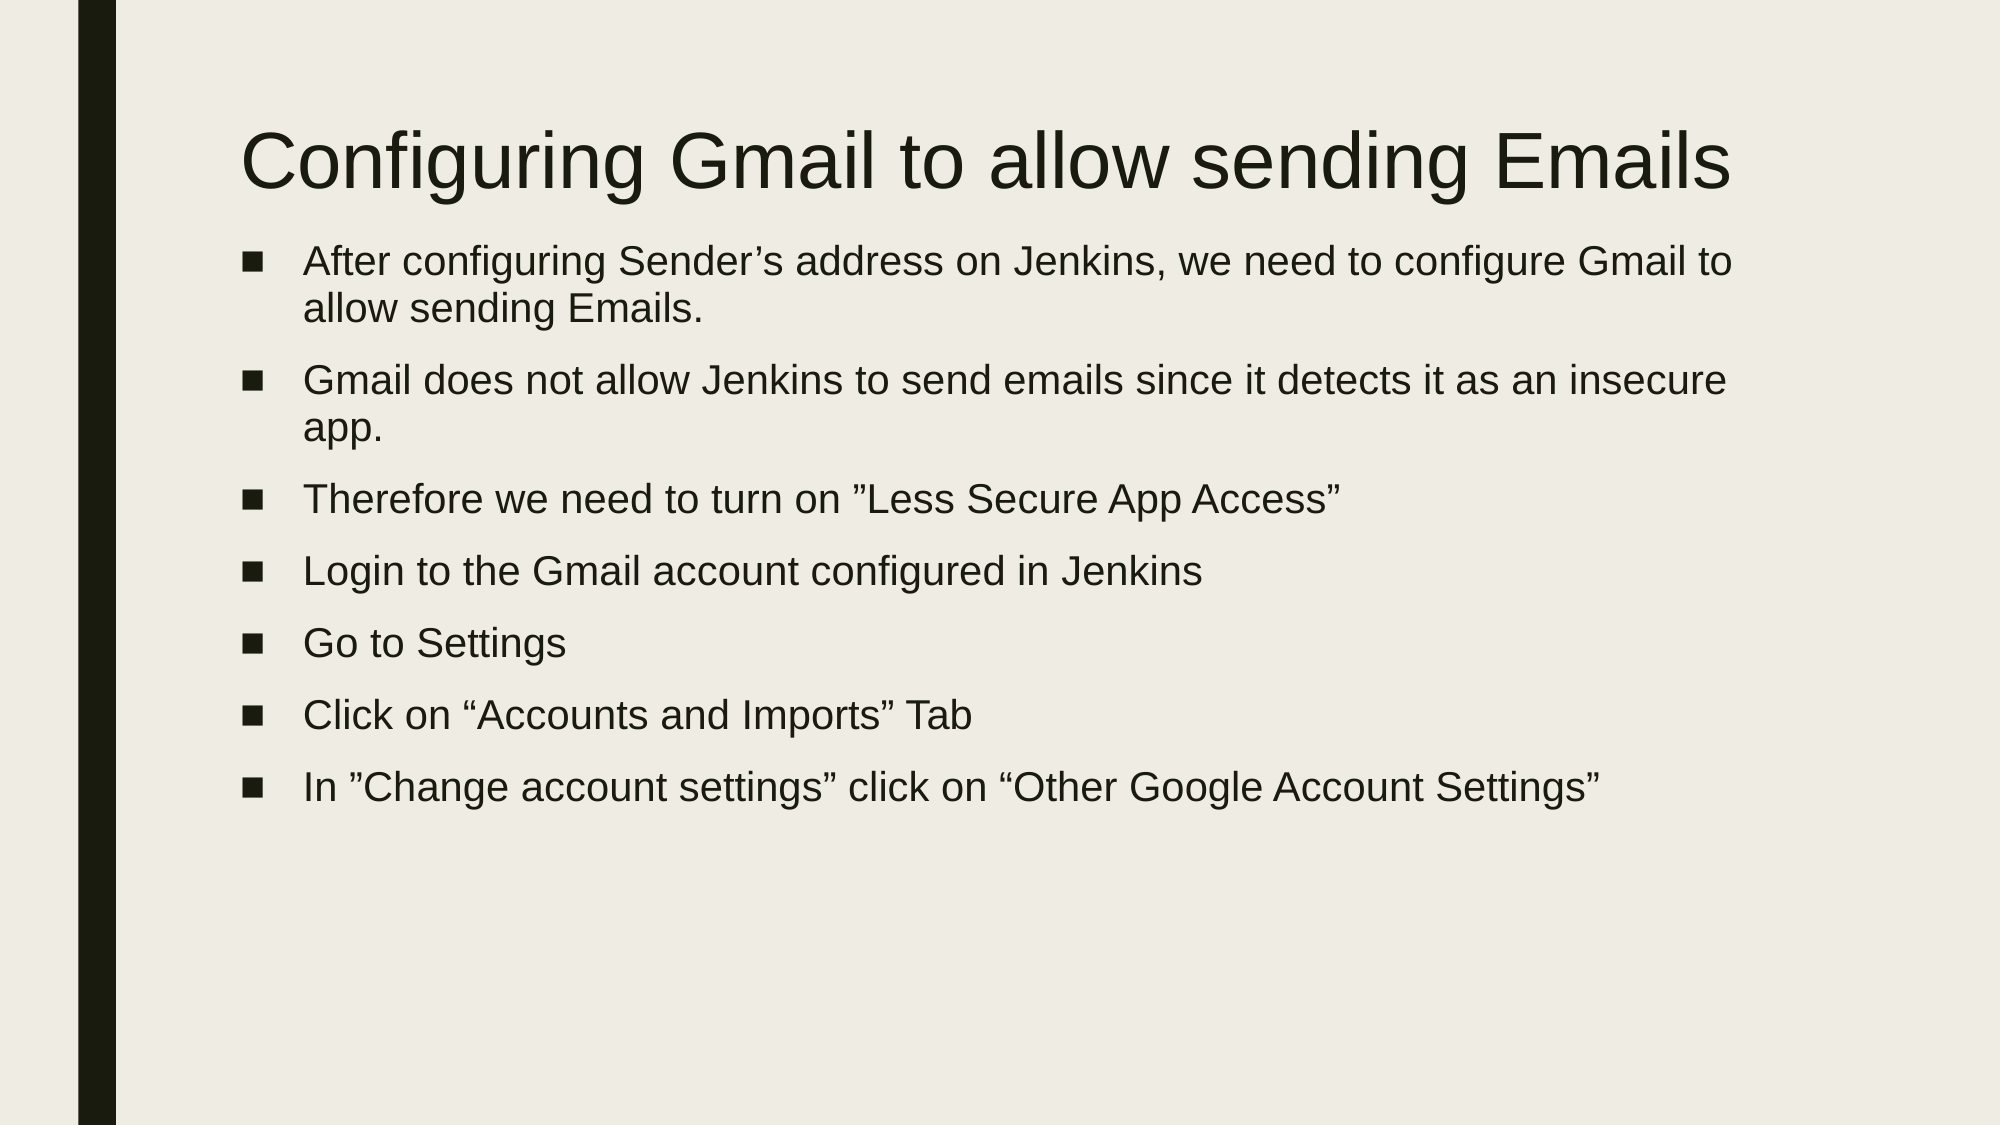

# Configuring Gmail to allow sending Emails
After configuring Sender’s address on Jenkins, we need to configure Gmail to allow sending Emails.
Gmail does not allow Jenkins to send emails since it detects it as an insecure app.
Therefore we need to turn on ”Less Secure App Access”
Login to the Gmail account configured in Jenkins
Go to Settings
Click on “Accounts and Imports” Tab
In ”Change account settings” click on “Other Google Account Settings”